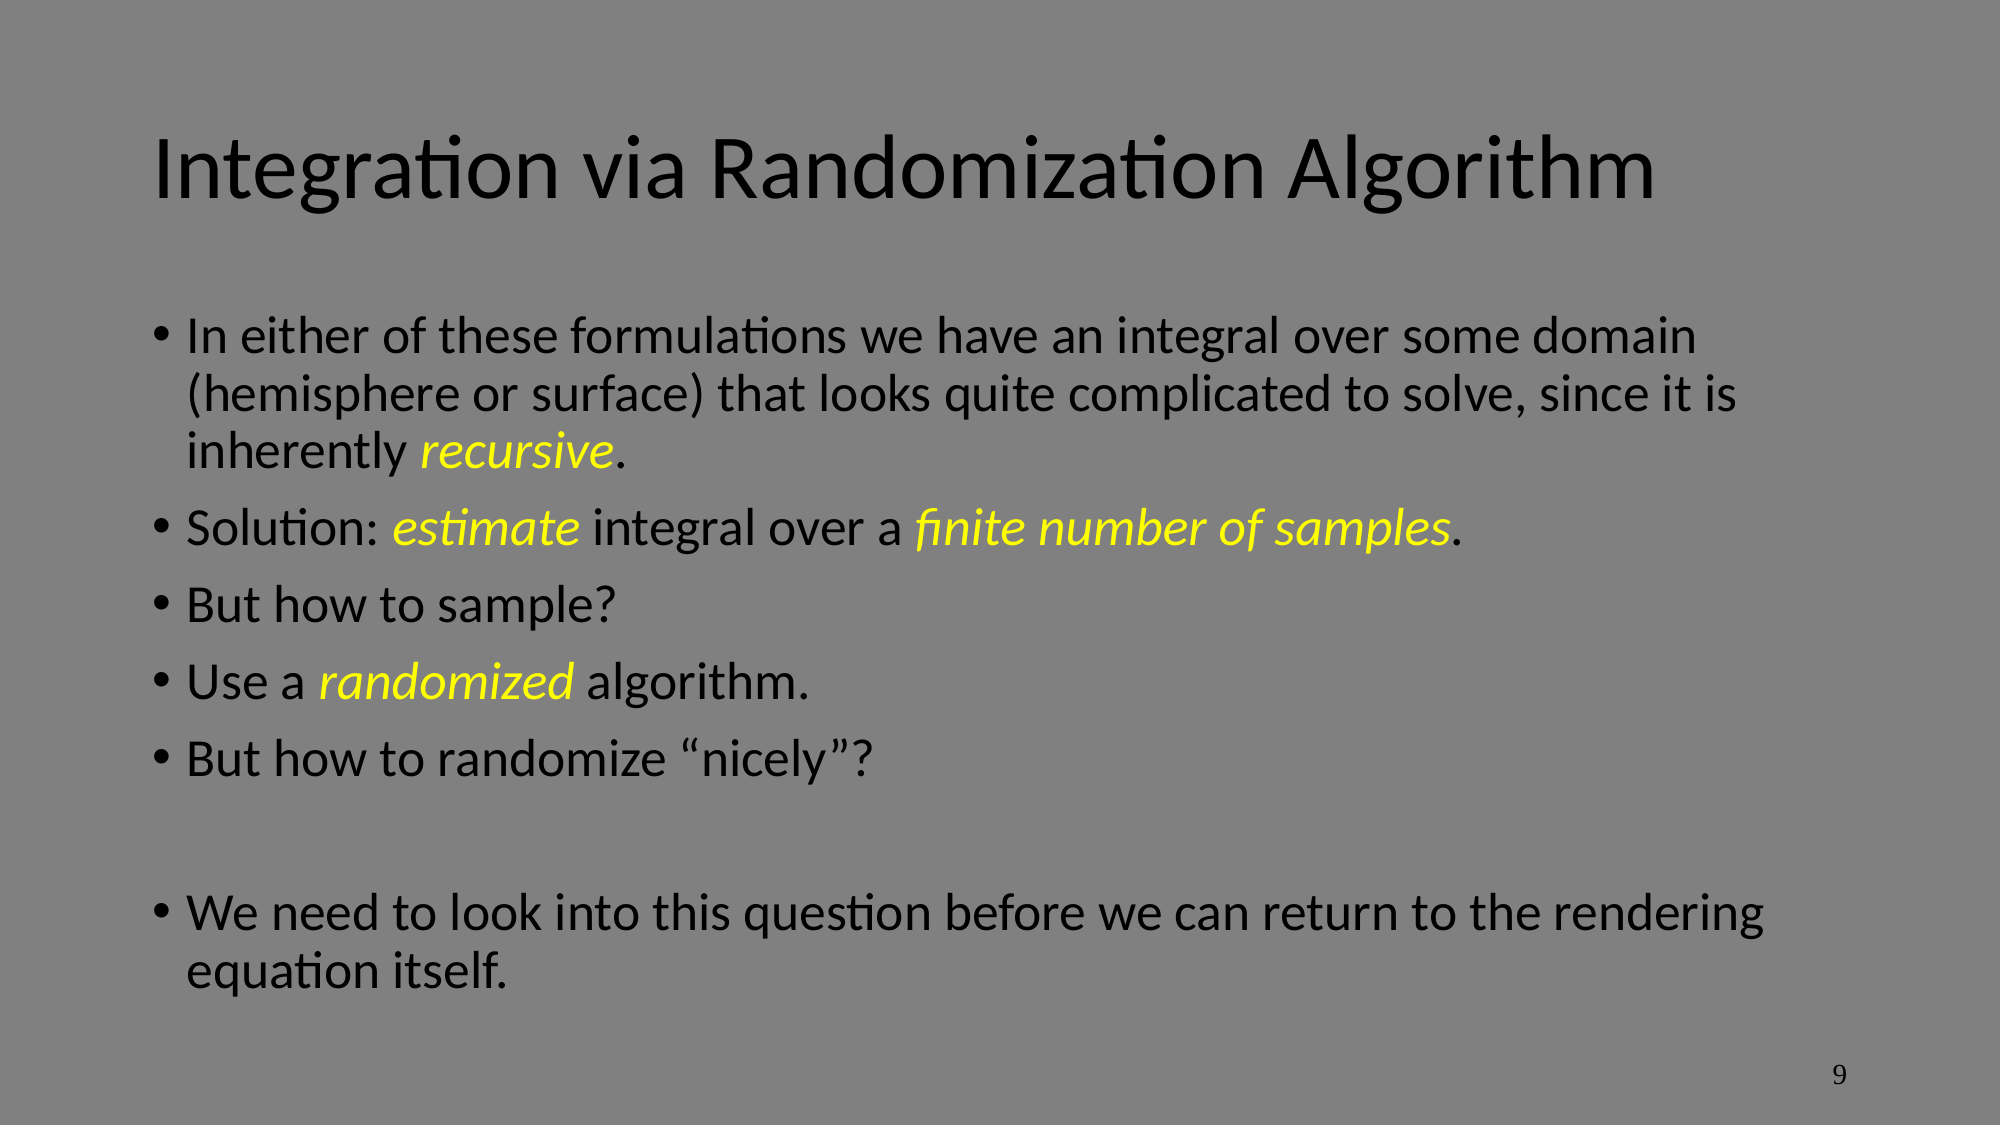

# Integration via Randomization Algorithm
In either of these formulations we have an integral over some domain (hemisphere or surface) that looks quite complicated to solve, since it is inherently recursive.
Solution: estimate integral over a finite number of samples.
But how to sample?
Use a randomized algorithm.
But how to randomize “nicely”?

We need to look into this question before we can return to the rendering equation itself.
9